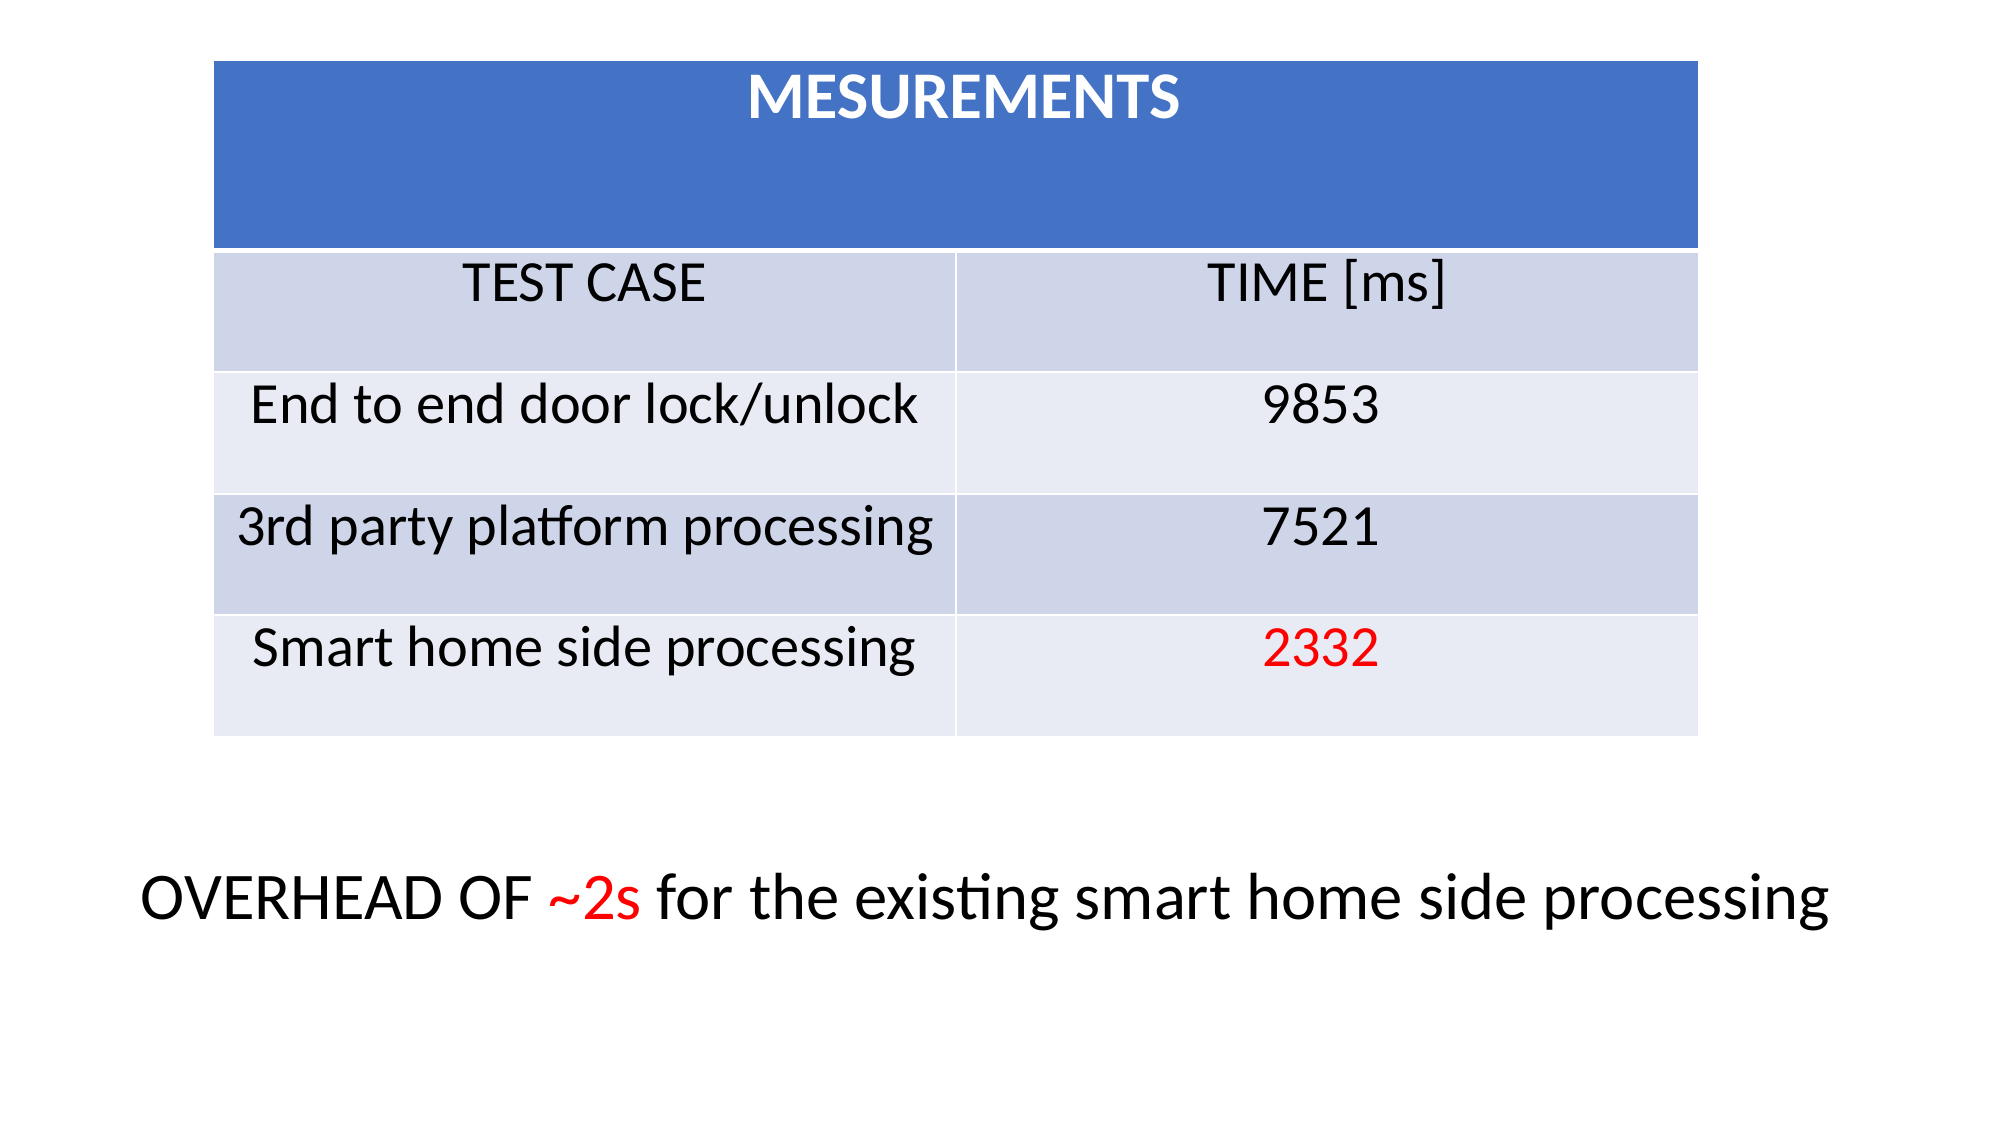

| MESUREMENTS |  |
| --- | --- |
| TEST CASE | TIME [ms] |
| End to end door lock/unlock | 9853 |
| 3rd party platform processing | 7521 |
| Smart home side processing | 2332 |
OVERHEAD OF ~2s for the existing smart home side processing